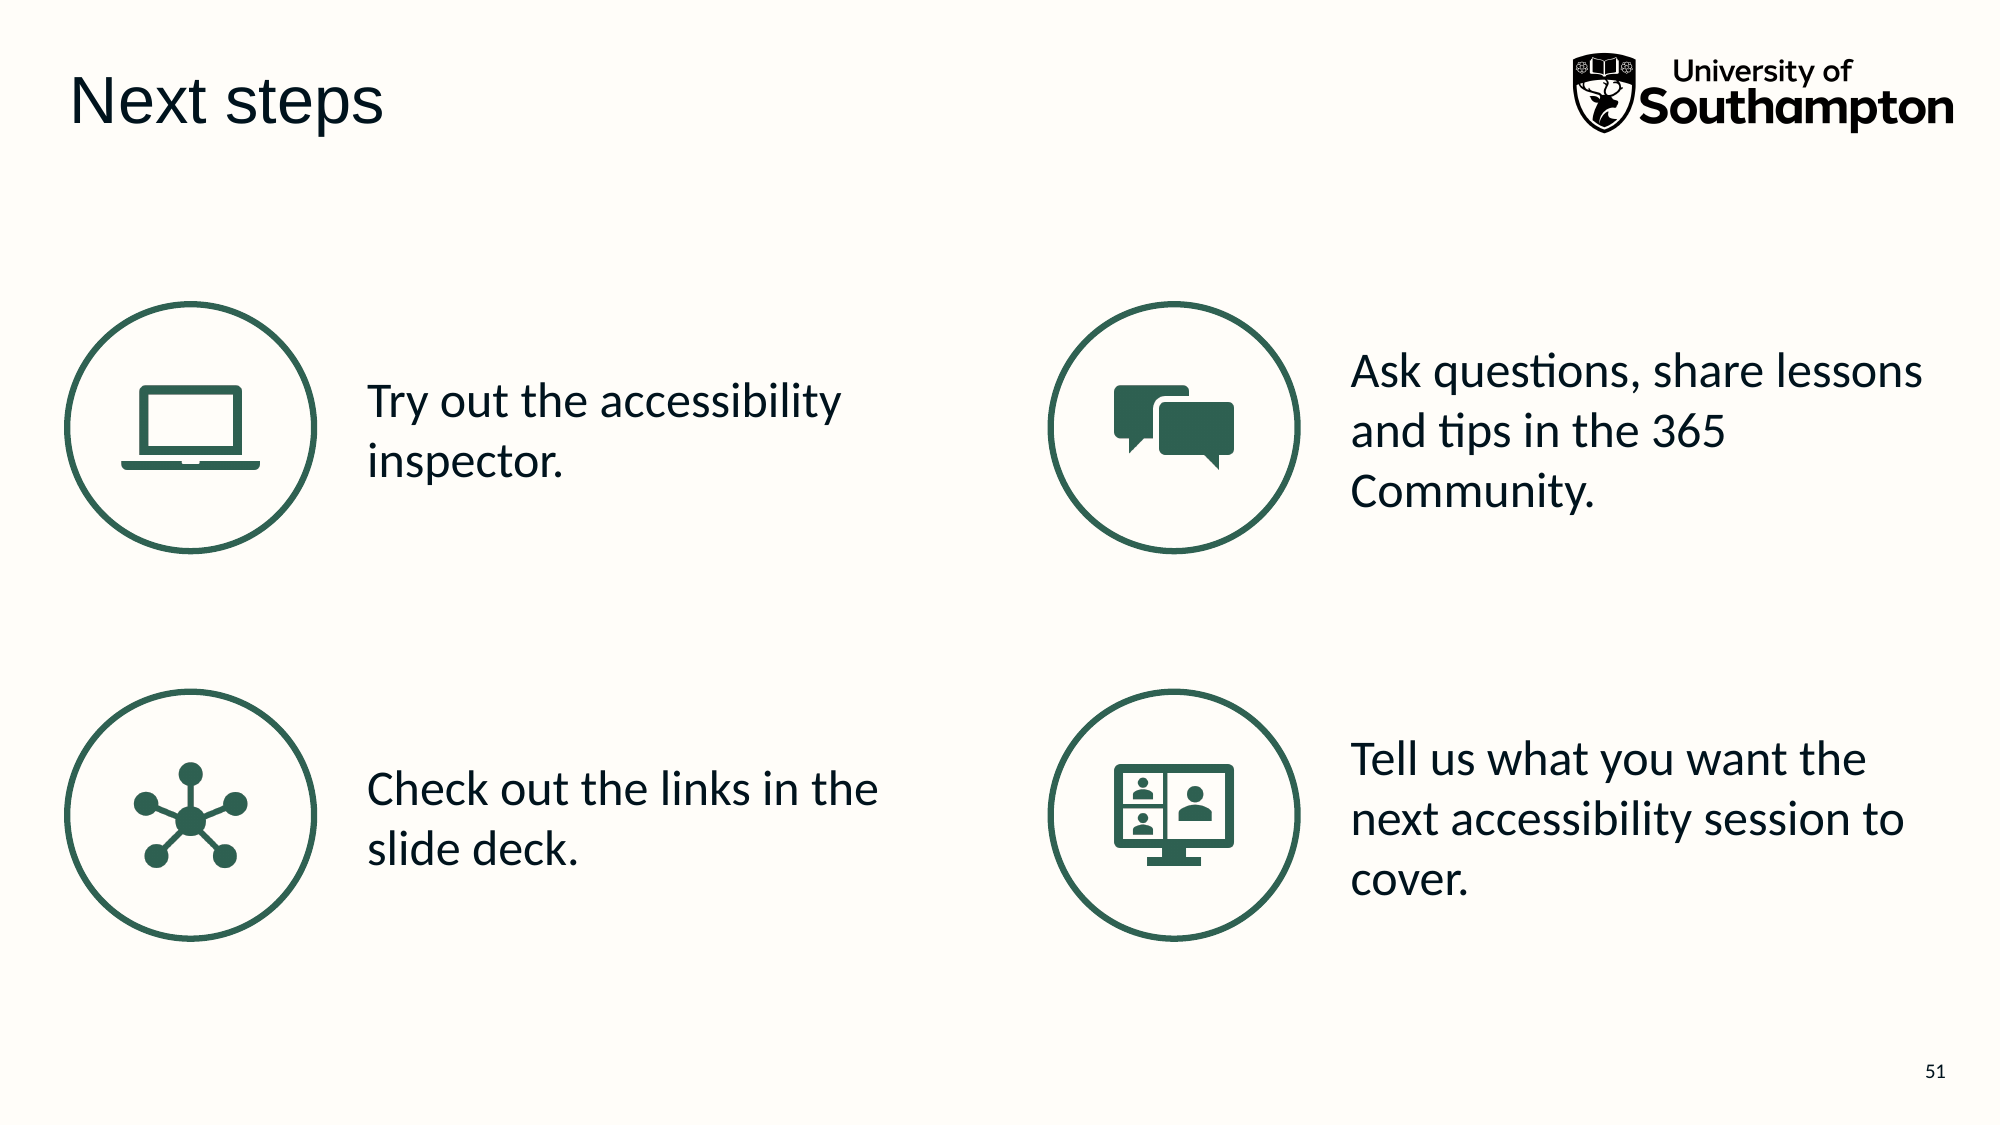

# Next steps
Try out the accessibility inspector.
Ask questions, share lessons and tips in the 365 Community.
Check out the links in the slide deck.
Tell us what you want the next accessibility session to cover.